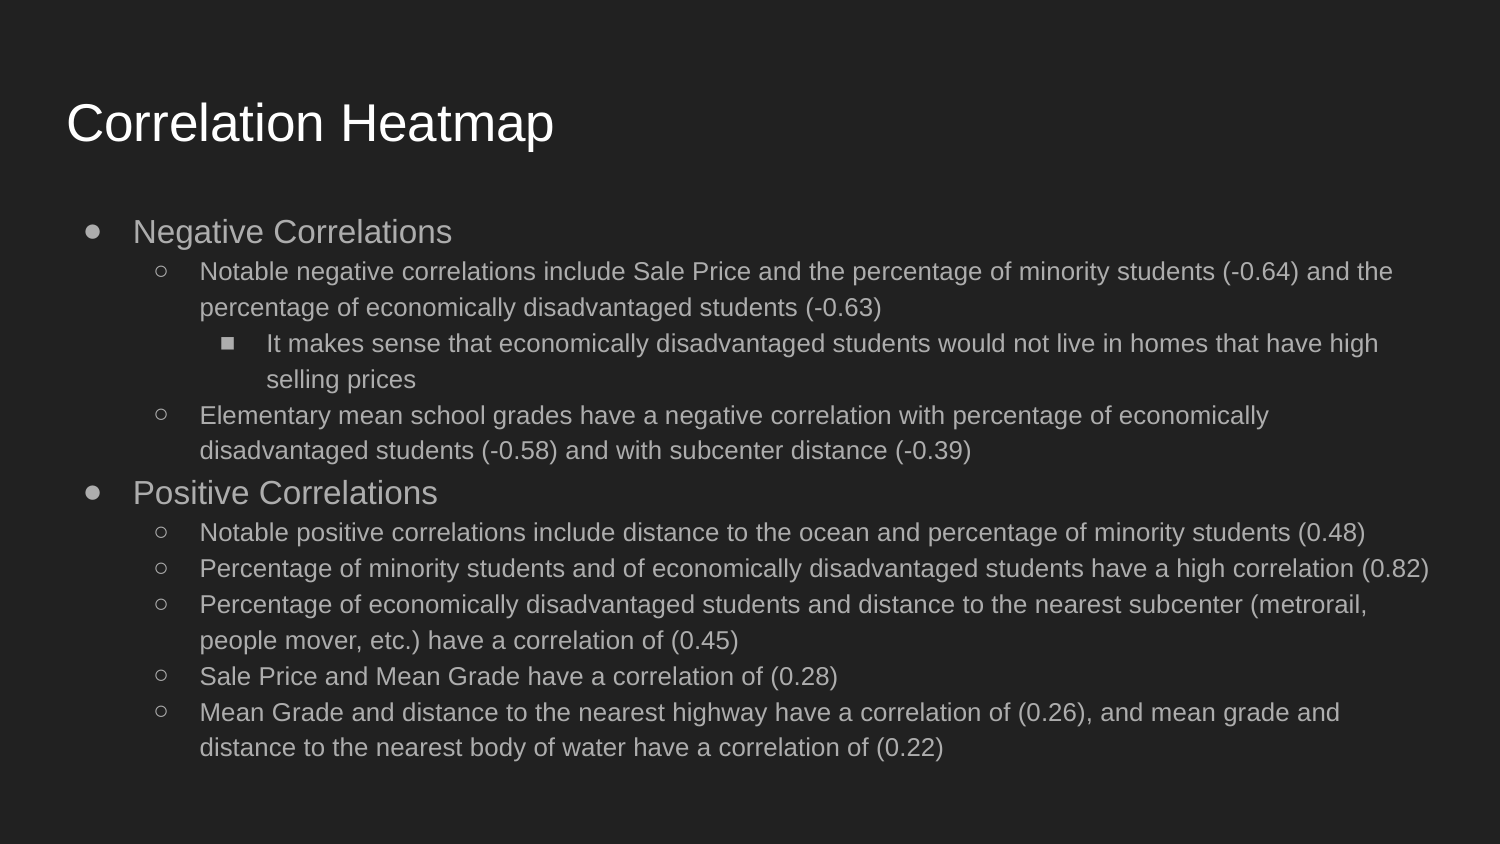

# Correlation Heatmap
Negative Correlations
Notable negative correlations include Sale Price and the percentage of minority students (-0.64) and the percentage of economically disadvantaged students (-0.63)
It makes sense that economically disadvantaged students would not live in homes that have high selling prices
Elementary mean school grades have a negative correlation with percentage of economically disadvantaged students (-0.58) and with subcenter distance (-0.39)
Positive Correlations
Notable positive correlations include distance to the ocean and percentage of minority students (0.48)
Percentage of minority students and of economically disadvantaged students have a high correlation (0.82)
Percentage of economically disadvantaged students and distance to the nearest subcenter (metrorail, people mover, etc.) have a correlation of (0.45)
Sale Price and Mean Grade have a correlation of (0.28)
Mean Grade and distance to the nearest highway have a correlation of (0.26), and mean grade and distance to the nearest body of water have a correlation of (0.22)